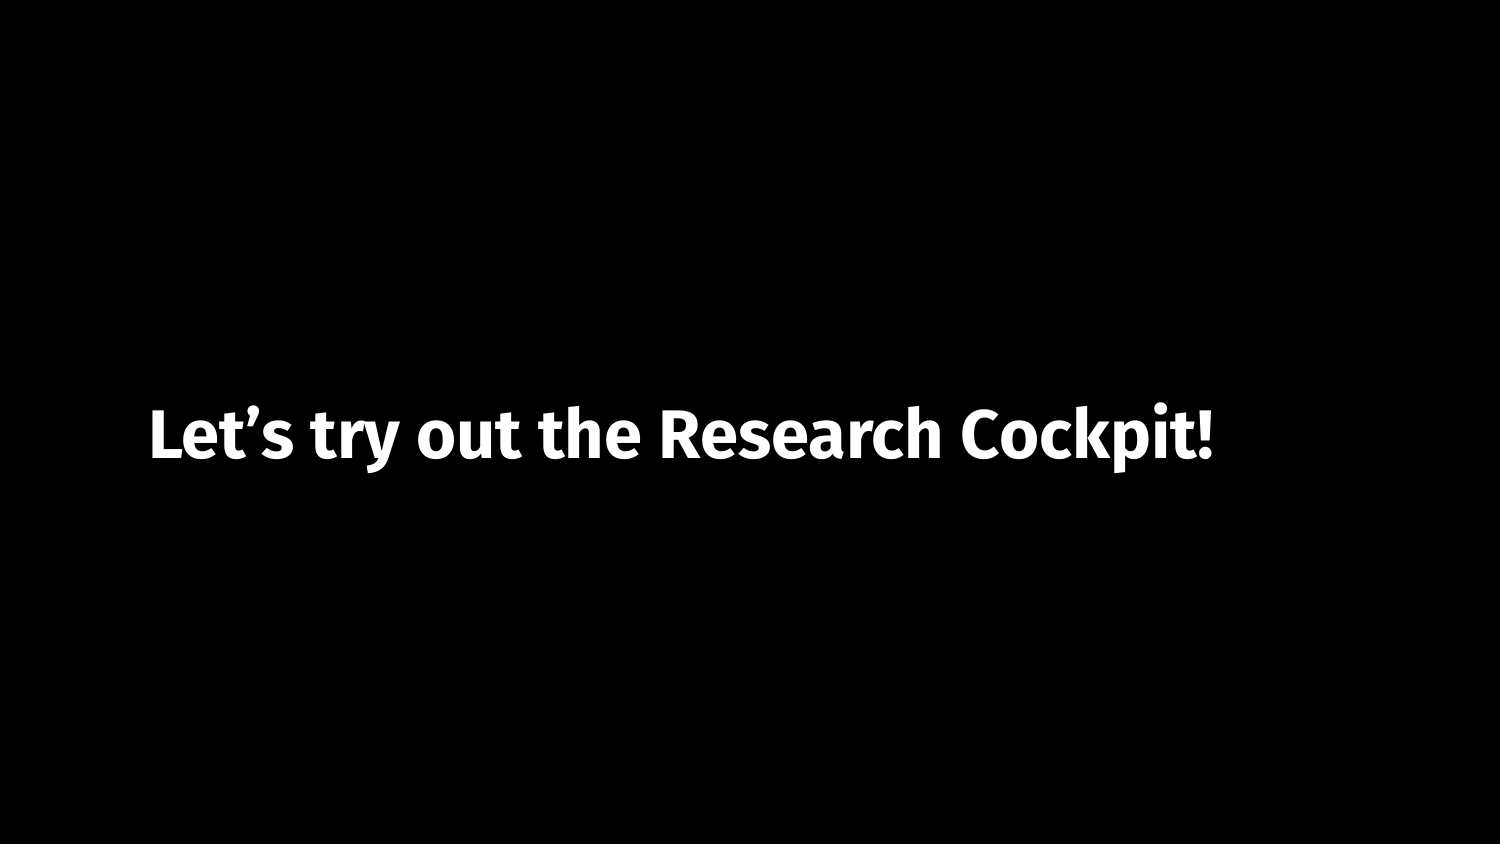

# Let’s try out the Research Cockpit!